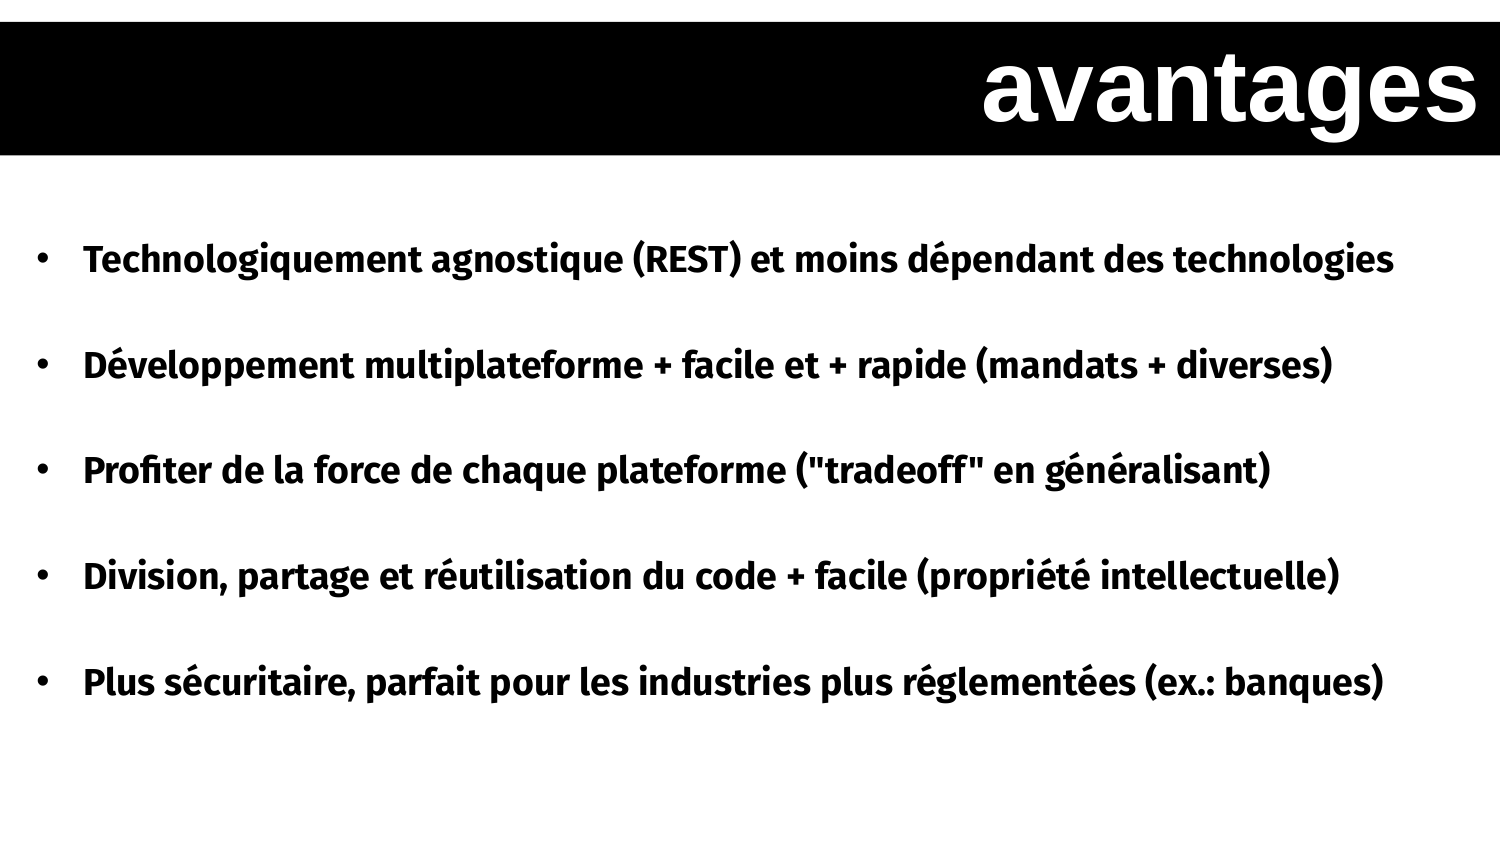

avantages
Technologiquement agnostique (REST) et moins dépendant des technologies
Développement multiplateforme + facile et + rapide (mandats + diverses)
Profiter de la force de chaque plateforme ("tradeoff" en généralisant)
Division, partage et réutilisation du code + facile (propriété intellectuelle)
Plus sécuritaire, parfait pour les industries plus réglementées (ex.: banques)